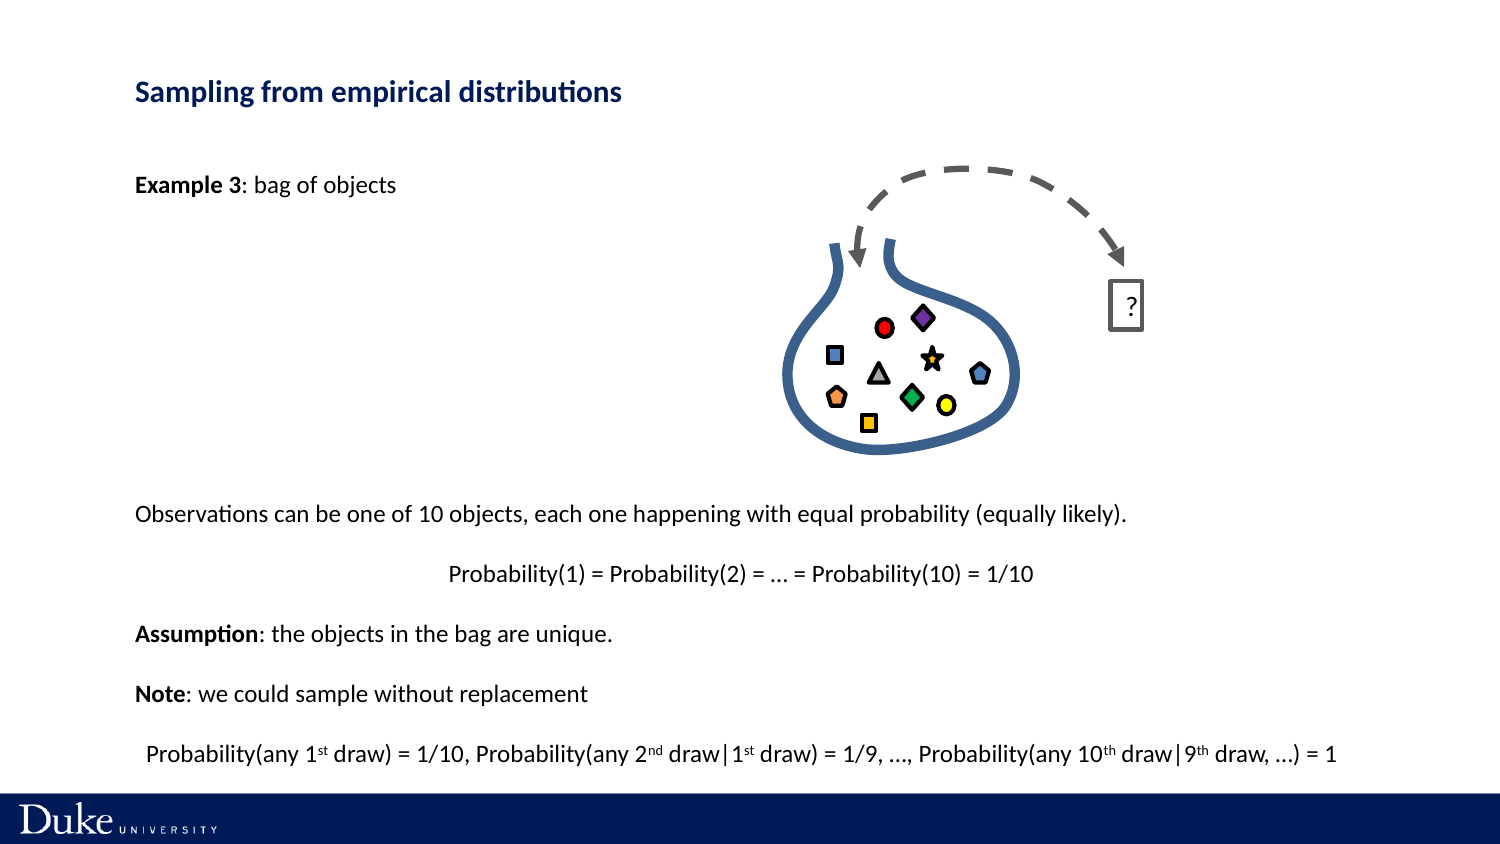

Sampling from empirical distributions

Example 3: bag of objects

Observations can be one of 10 objects, each one happening with equal probability (equally likely).

Probability(1) = Probability(2) = … = Probability(10) = 1/10

Assumption: the objects in the bag are unique.

Note: we could sample without replacement

Probability(any 1st draw) = 1/10, Probability(any 2nd draw|1st draw) = 1/9, …, Probability(any 10th draw|9th draw, …) = 1

?